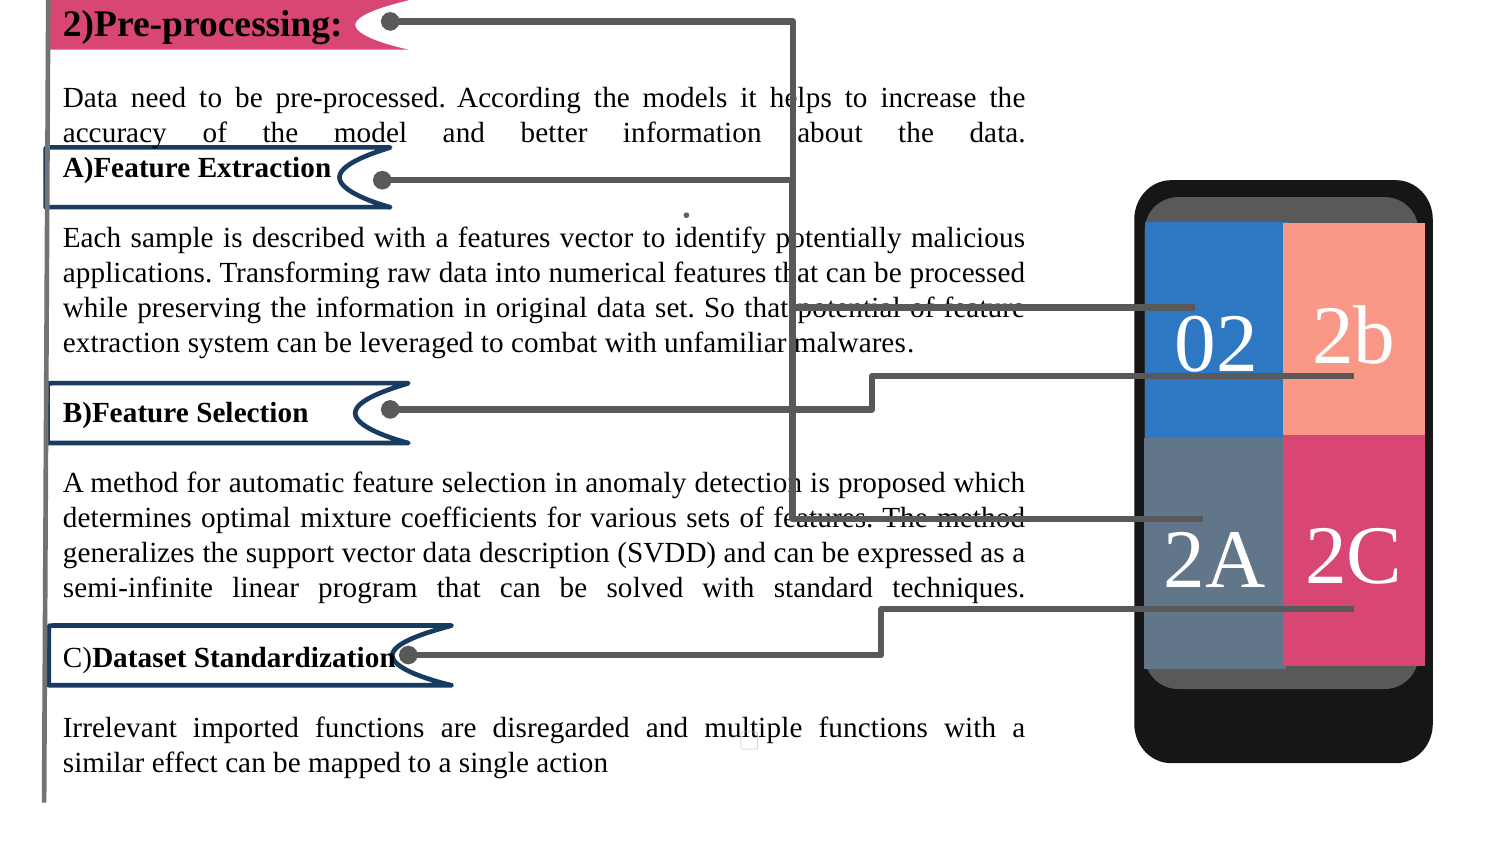

2)Pre-processing:
Data need to be pre-processed. According the models it helps to increase the accuracy of the model and better information about the data.
A)Feature Extraction
Each sample is described with a features vector to identify potentially malicious applications. Transforming raw data into numerical features that can be processed while preserving the information in original data set. So that potential of feature extraction system can be leveraged to combat with unfamiliar malwares.

B)Feature Selection

A method for automatic feature selection in anomaly detection is proposed which determines optimal mixture coefficients for various sets of features. The method generalizes the support vector data description (SVDD) and can be expressed as a semi-infinite linear program that can be solved with standard techniques.
C)Dataset Standardization
Irrelevant imported functions are disregarded and multiple functions with a similar effect can be mapped to a single action

02
2b

2C
2A